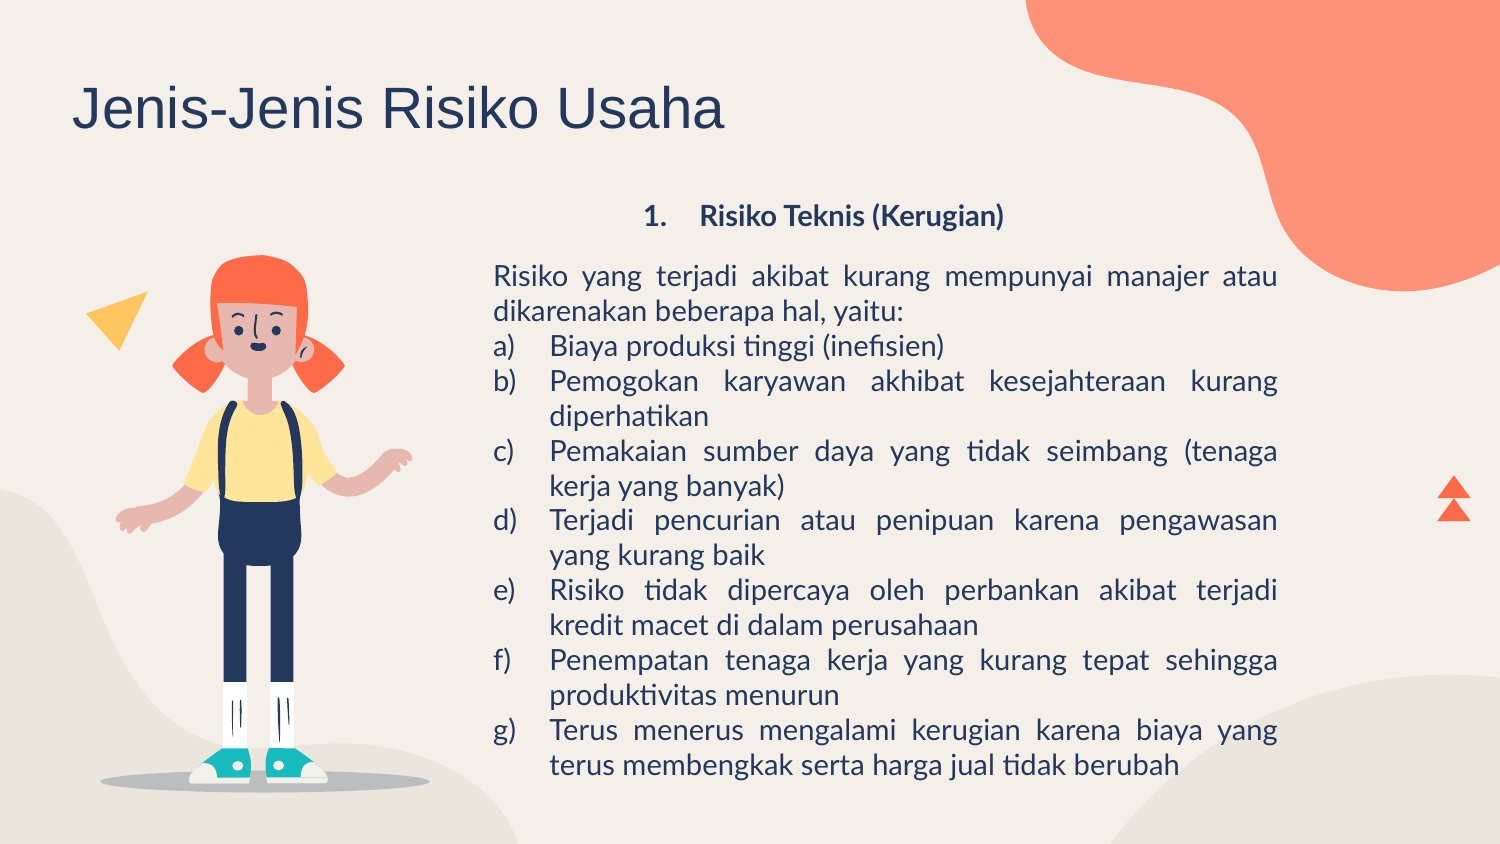

# Jenis-Jenis Risiko Usaha
Risiko Teknis (Kerugian)
Risiko yang terjadi akibat kurang mempunyai manajer atau dikarenakan beberapa hal, yaitu:
Biaya produksi tinggi (inefisien)
Pemogokan karyawan akhibat kesejahteraan kurang diperhatikan
Pemakaian sumber daya yang tidak seimbang (tenaga kerja yang banyak)
Terjadi pencurian atau penipuan karena pengawasan yang kurang baik
Risiko tidak dipercaya oleh perbankan akibat terjadi kredit macet di dalam perusahaan
Penempatan tenaga kerja yang kurang tepat sehingga produktivitas menurun
Terus menerus mengalami kerugian karena biaya yang terus membengkak serta harga jual tidak berubah